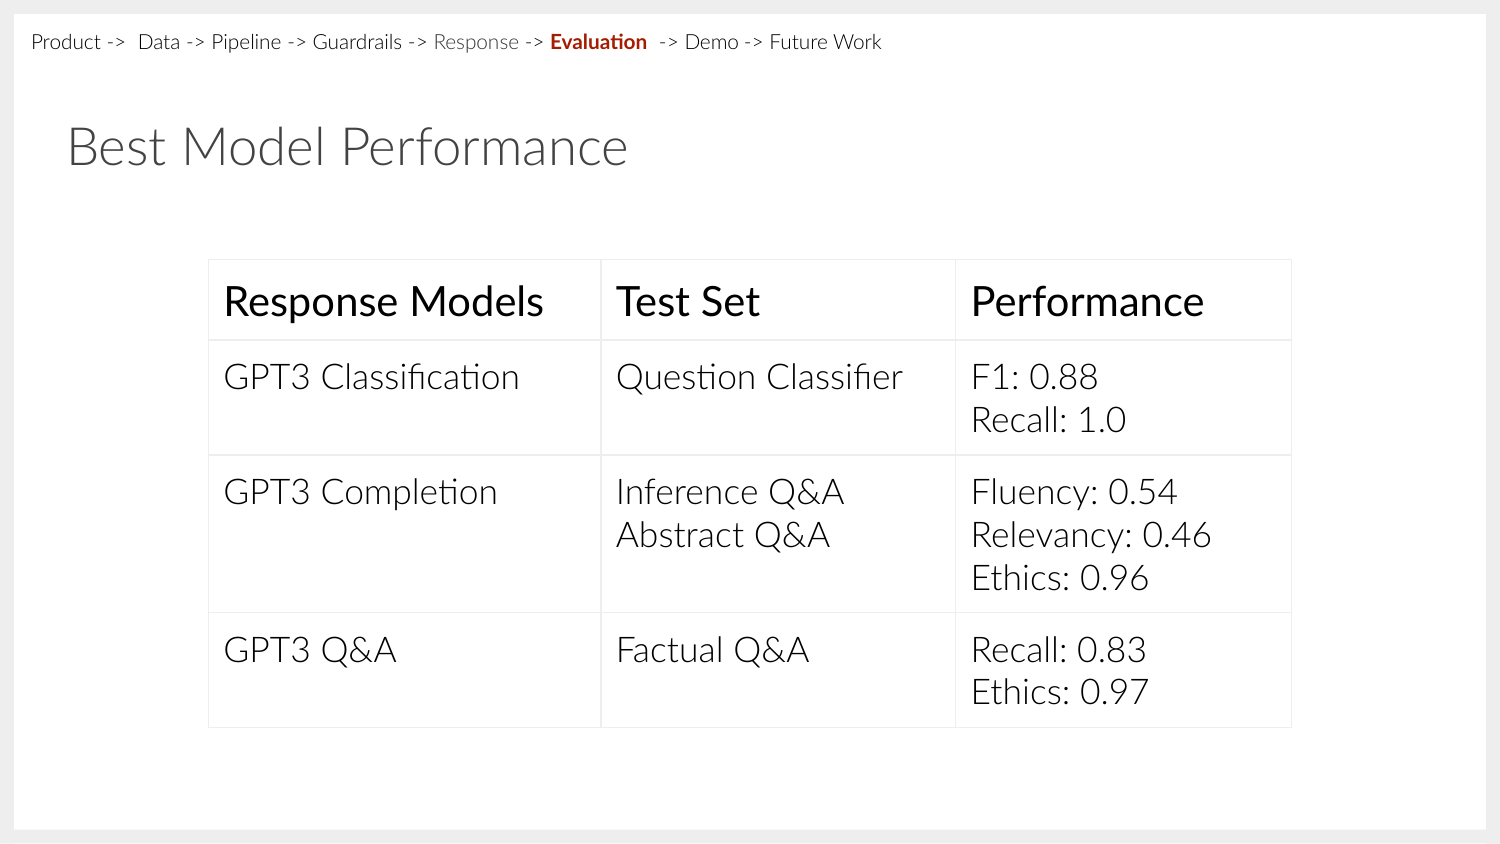

Product ->  Data -> Pipeline -> Guardrails -> Response -> Evaluation  -> Demo -> Future Work
# Best Model Performance
| Response Models | Test Set | Performance |
| --- | --- | --- |
| GPT3 Classification | Question Classifier | F1: 0.88 Recall: 1.0 |
| GPT3 Completion | Inference Q&A Abstract Q&A | Fluency: 0.54 Relevancy: 0.46 Ethics: 0.96 |
| GPT3 Q&A | Factual Q&A | Recall: 0.83 Ethics: 0.97 |